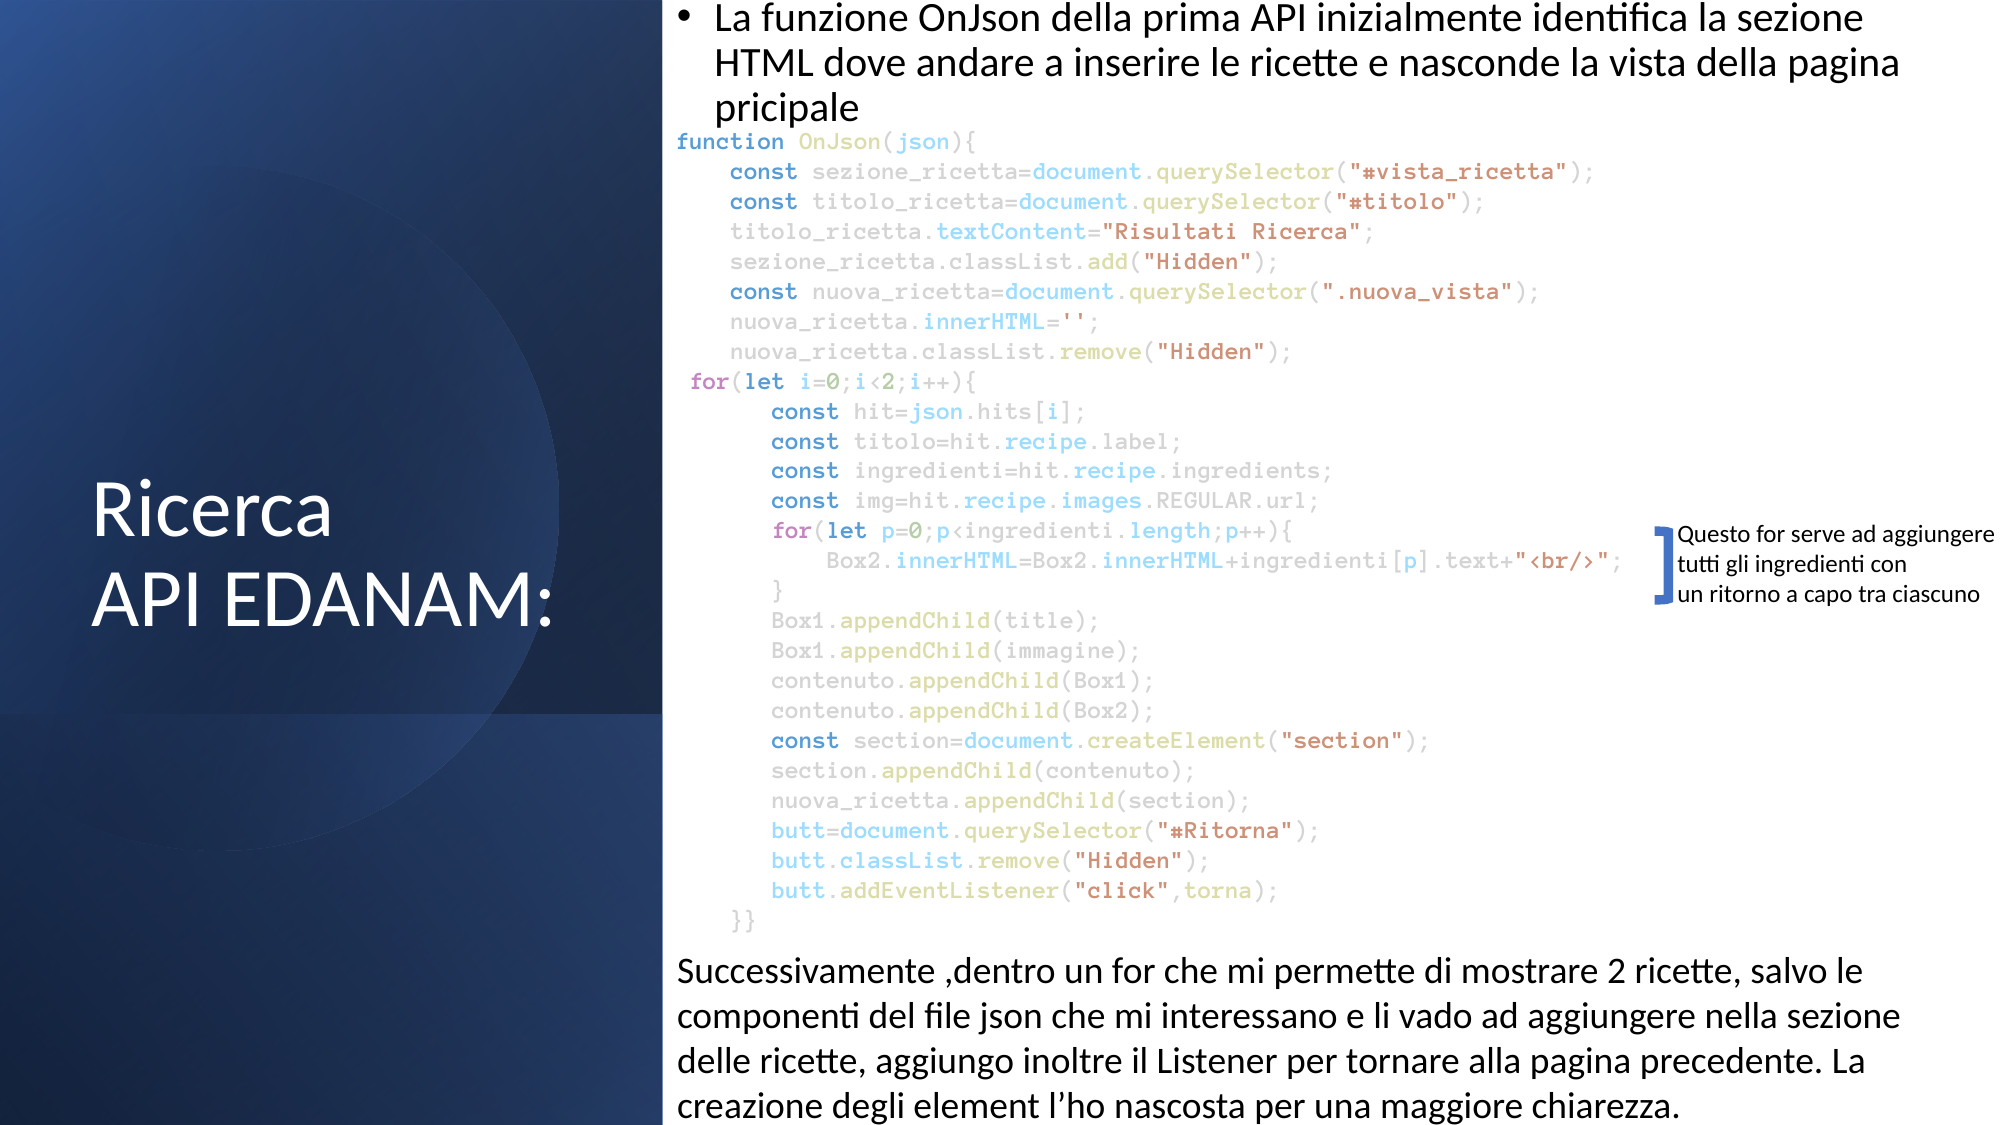

La funzione OnJson della prima API inizialmente identifica la sezione HTML dove andare a inserire le ricette e nasconde la vista della pagina pricipale
# Ricerca API EDANAM:
function OnJson(json){
    const sezione_ricetta=document.querySelector("#vista_ricetta");
    const titolo_ricetta=document.querySelector("#titolo");
    titolo_ricetta.textContent="Risultati Ricerca";
    sezione_ricetta.classList.add("Hidden");
    const nuova_ricetta=document.querySelector(".nuova_vista");
    nuova_ricetta.innerHTML='';
    nuova_ricetta.classList.remove("Hidden");
 for(let i=0;i<2;i++){
       const hit=json.hits[i];
       const titolo=hit.recipe.label;
       const ingredienti=hit.recipe.ingredients;
       const img=hit.recipe.images.REGULAR.url;
       for(let p=0;p<ingredienti.length;p++){
           Box2.innerHTML=Box2.innerHTML+ingredienti[p].text+"<br/>";
       }
       Box1.appendChild(title);
       Box1.appendChild(immagine);
       contenuto.appendChild(Box1);
       contenuto.appendChild(Box2);
       const section=document.createElement("section");
       section.appendChild(contenuto);
       nuova_ricetta.appendChild(section);
       butt=document.querySelector("#Ritorna");
       butt.classList.remove("Hidden");
       butt.addEventListener("click",torna);
    }}

Questo for serve ad aggiungere
tutti gli ingredienti con
un ritorno a capo tra ciascuno

Successivamente ,dentro un for che mi permette di mostrare 2 ricette, salvo le componenti del file json che mi interessano e li vado ad aggiungere nella sezione delle ricette, aggiungo inoltre il Listener per tornare alla pagina precedente. La creazione degli element l’ho nascosta per una maggiore chiarezza.